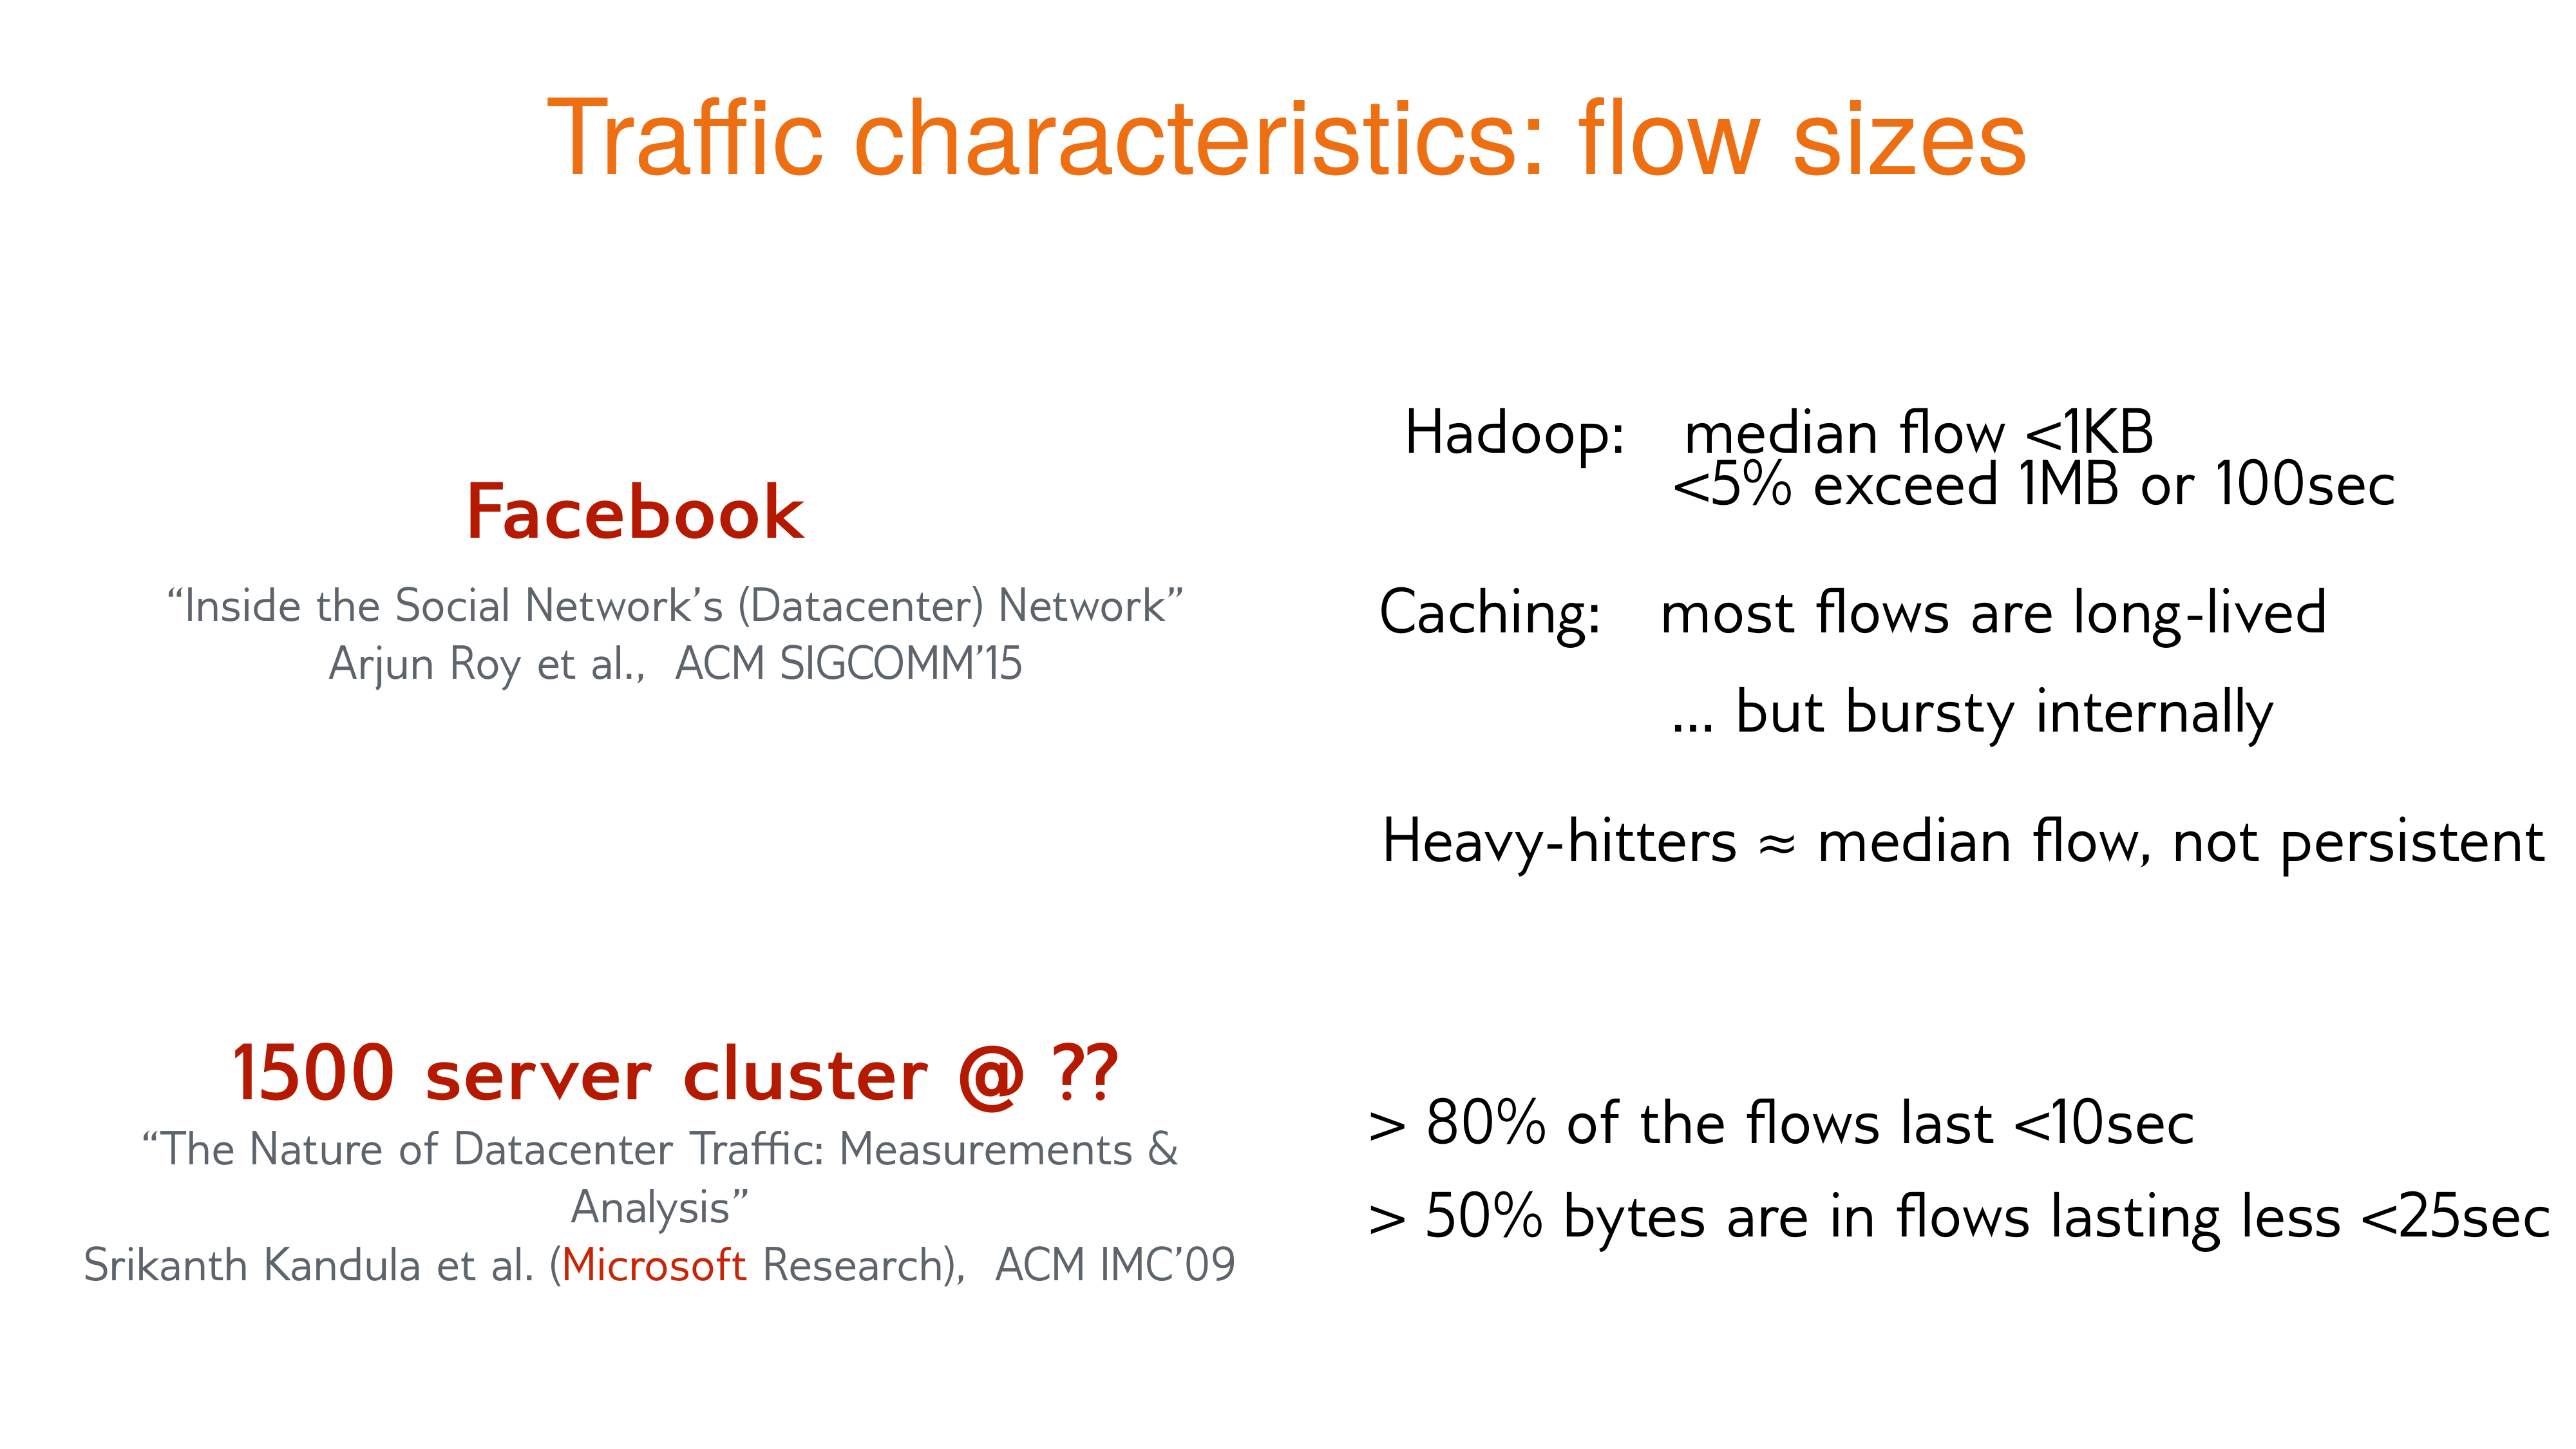

# Traffic characteristics: flow sizes
Hadoop:   median flow <1KB
<5% exceed 1MB or 100sec
Facebook
“Inside the Social Network’s (Datacenter) Network”
Arjun Roy et al.,  ACM SIGCOMM’15
Caching:   most flows are long-lived
… but bursty internally
Heavy-hitters ≈ median flow, not persistent
1500 server cluster @ ??
“The Nature of Datacenter Traffic: Measurements & Analysis”
Srikanth Kandula et al. (Microsoft Research),  ACM IMC’09
> 80% of the flows last <10sec
> 50% bytes are in flows lasting less <25sec